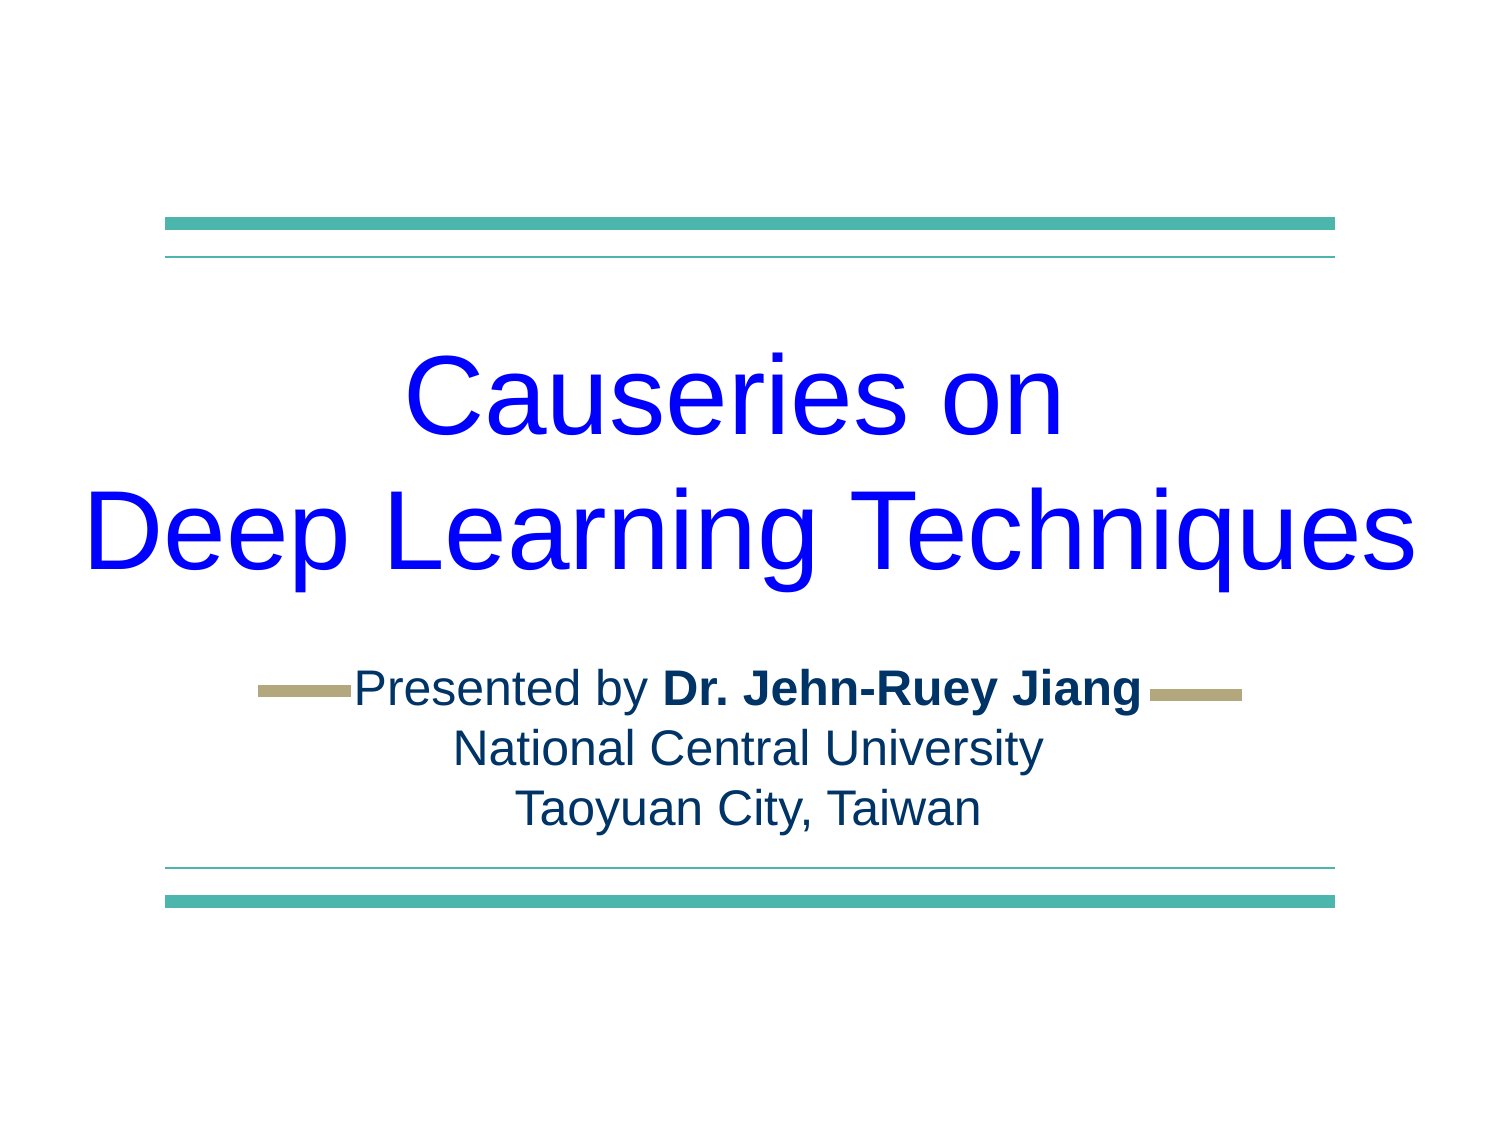

# Causeries on Deep Learning Techniques
Presented by Dr. Jehn-Ruey Jiang
National Central University
Taoyuan City, Taiwan